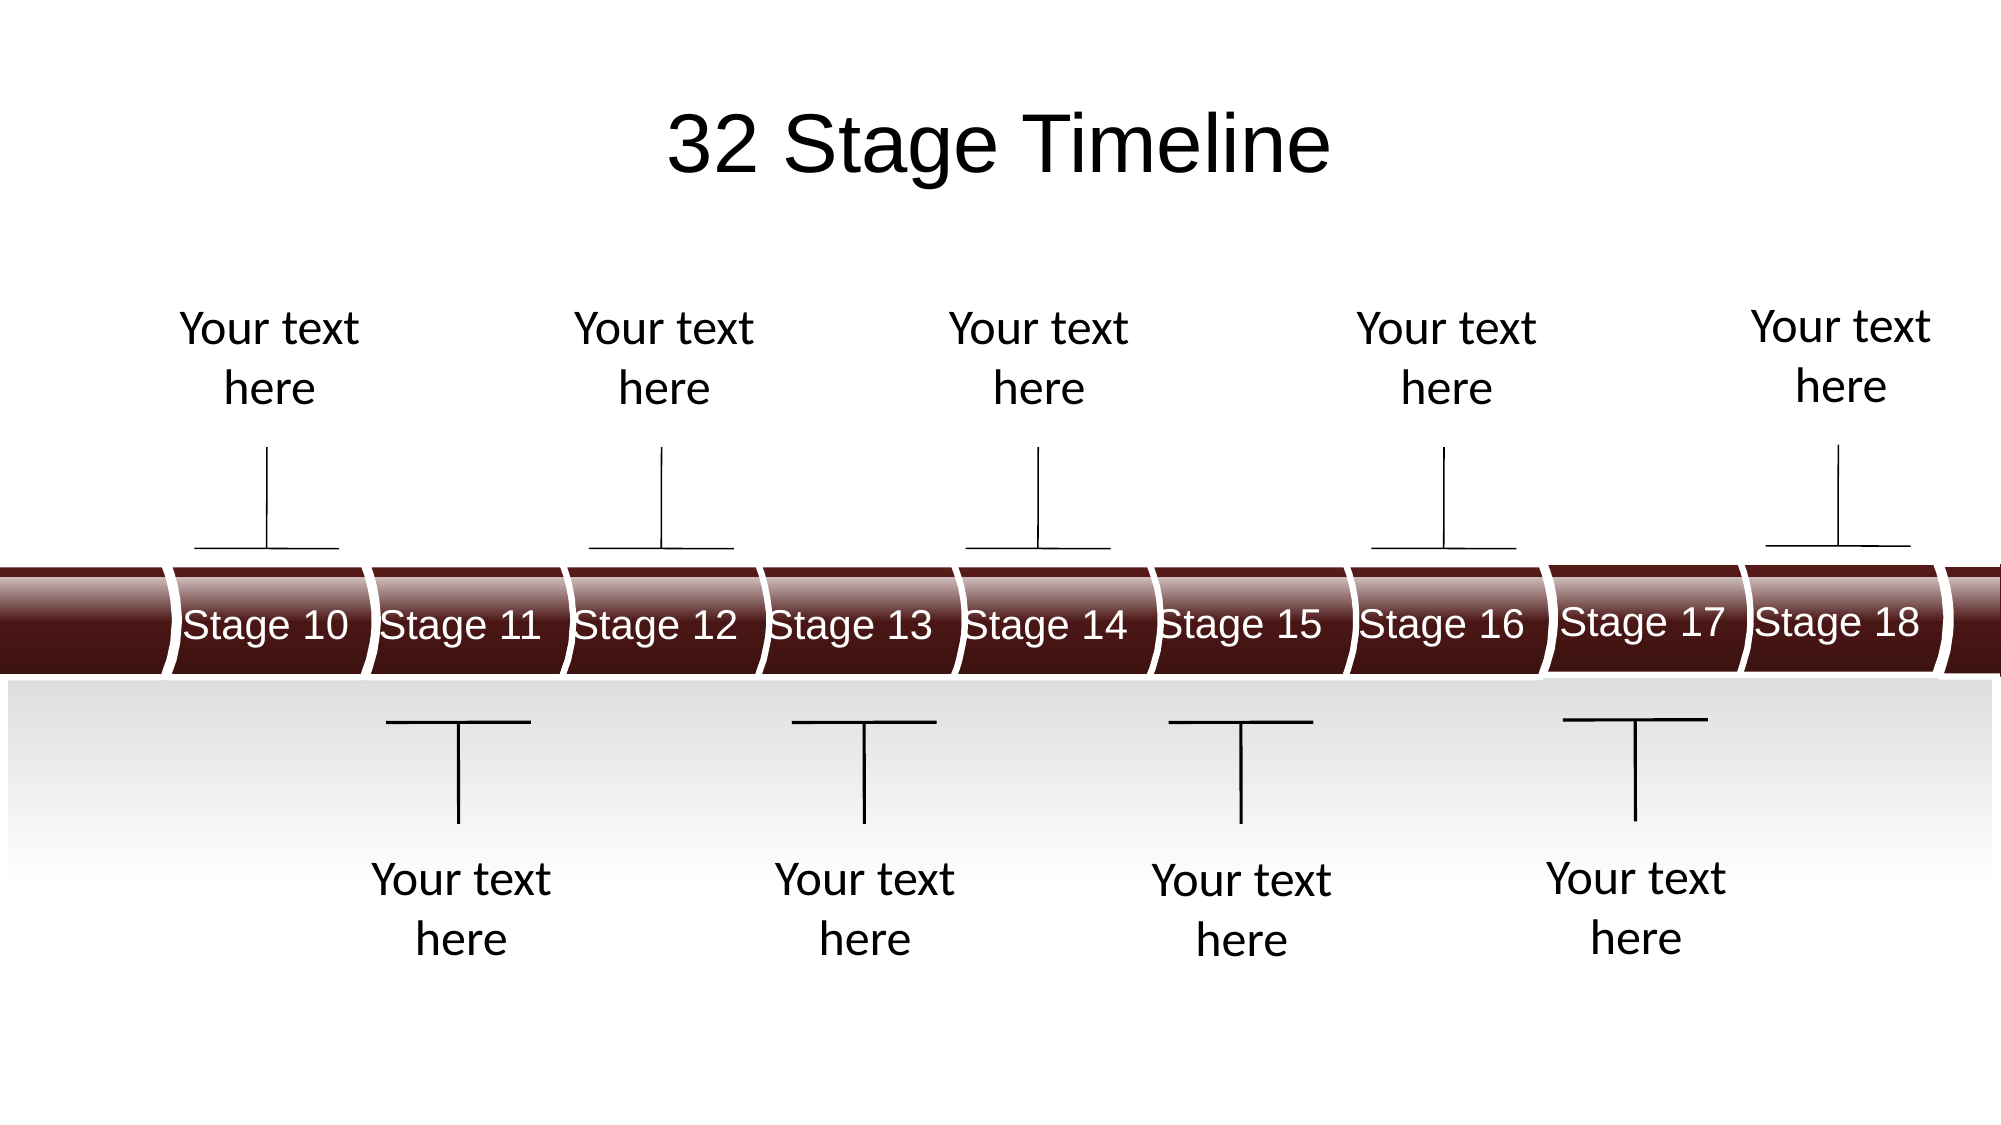

# 32 Stage Timeline
Your text here
Your text here
Your text here
Your text here
Your text here

Stage 17

Stage 18
Stage 10
Stage 11
Stage 12
Stage 13
Stage 15

Stage 16

20XX
Stage 14

Your text here
Your text here
Your text here
Your text here